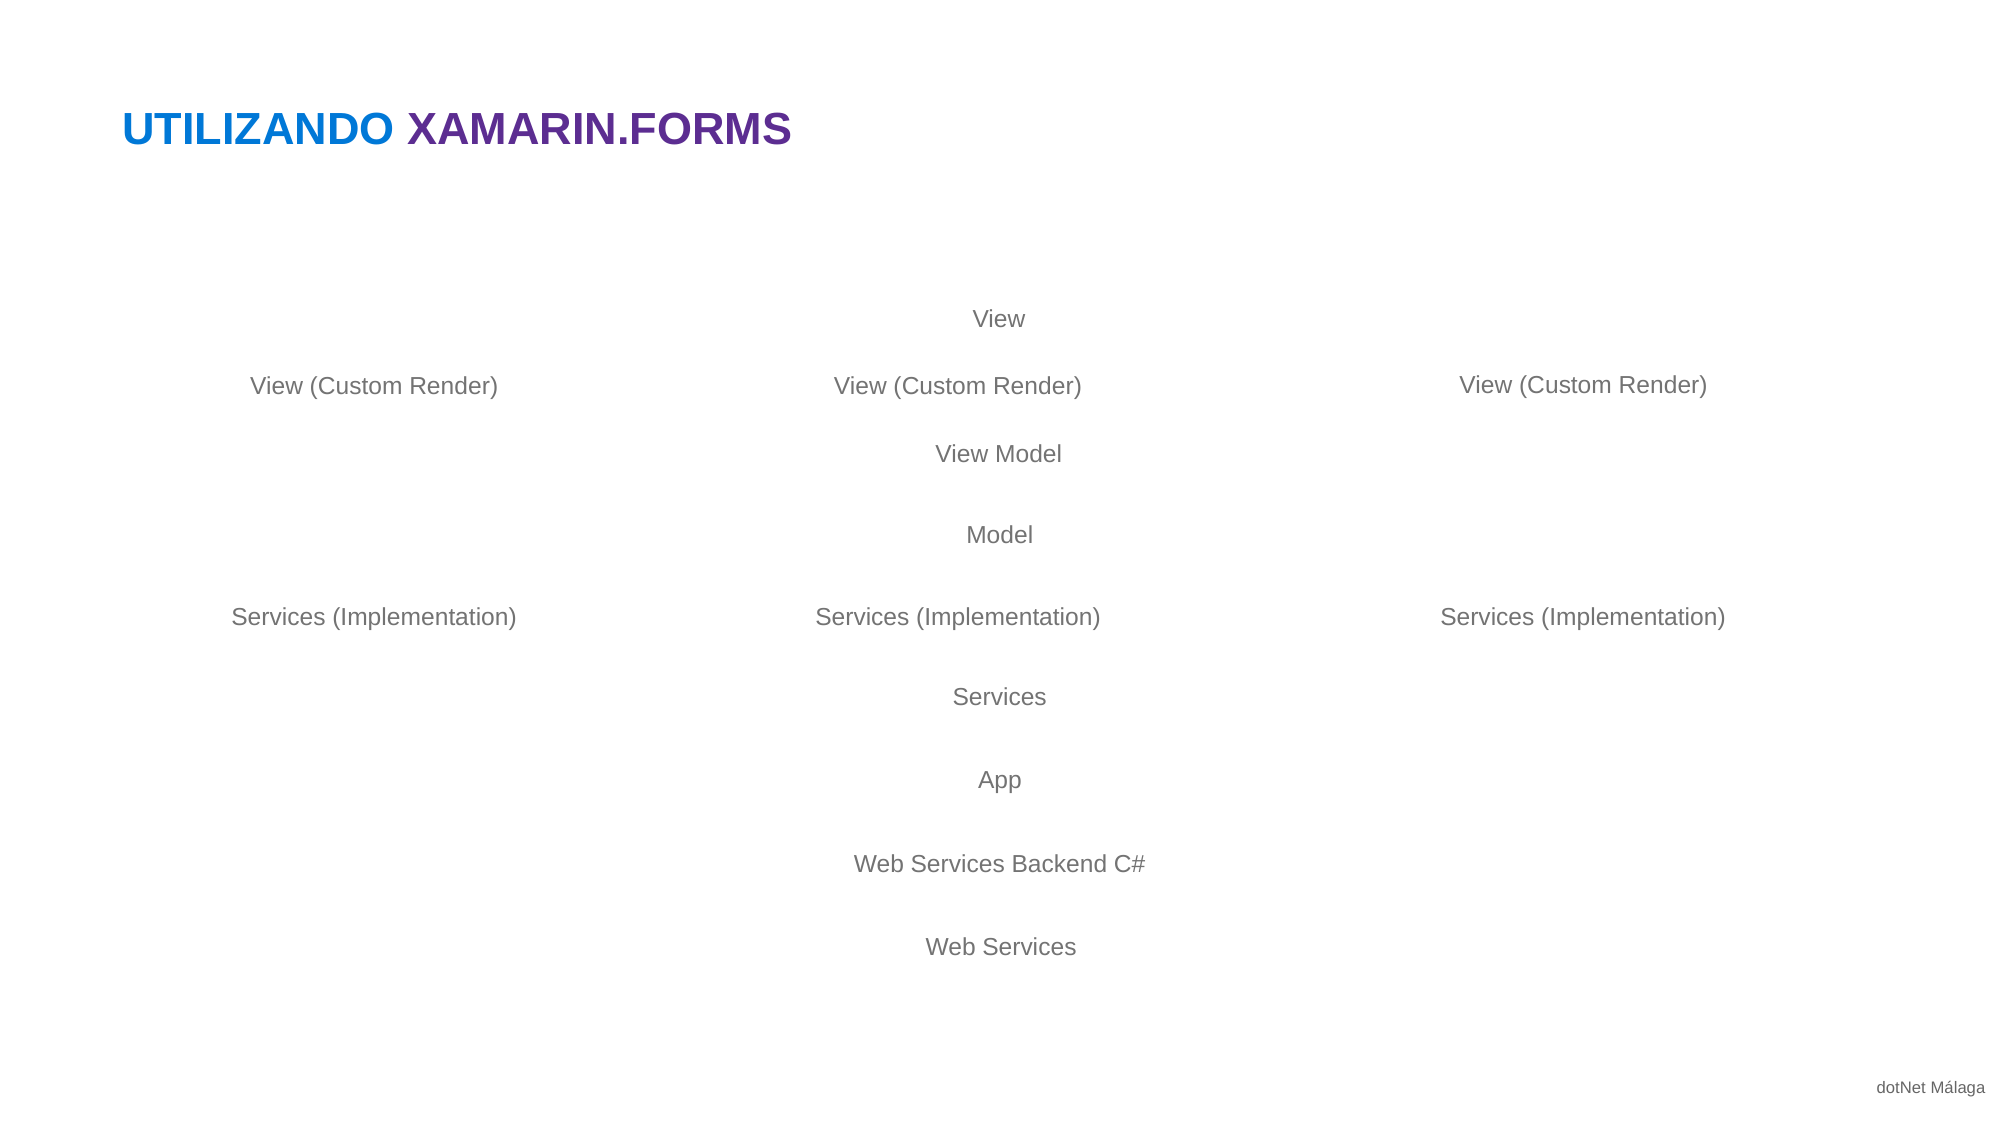

# UTILIZANDO XAMARIN.FORMS
View
View (Custom Render)
View (Custom Render)
View (Custom Render)
View Model
Model
Services (Implementation)
Services (Implementation)
Services (Implementation)
Services
App
Web Services Backend C#
Web Services